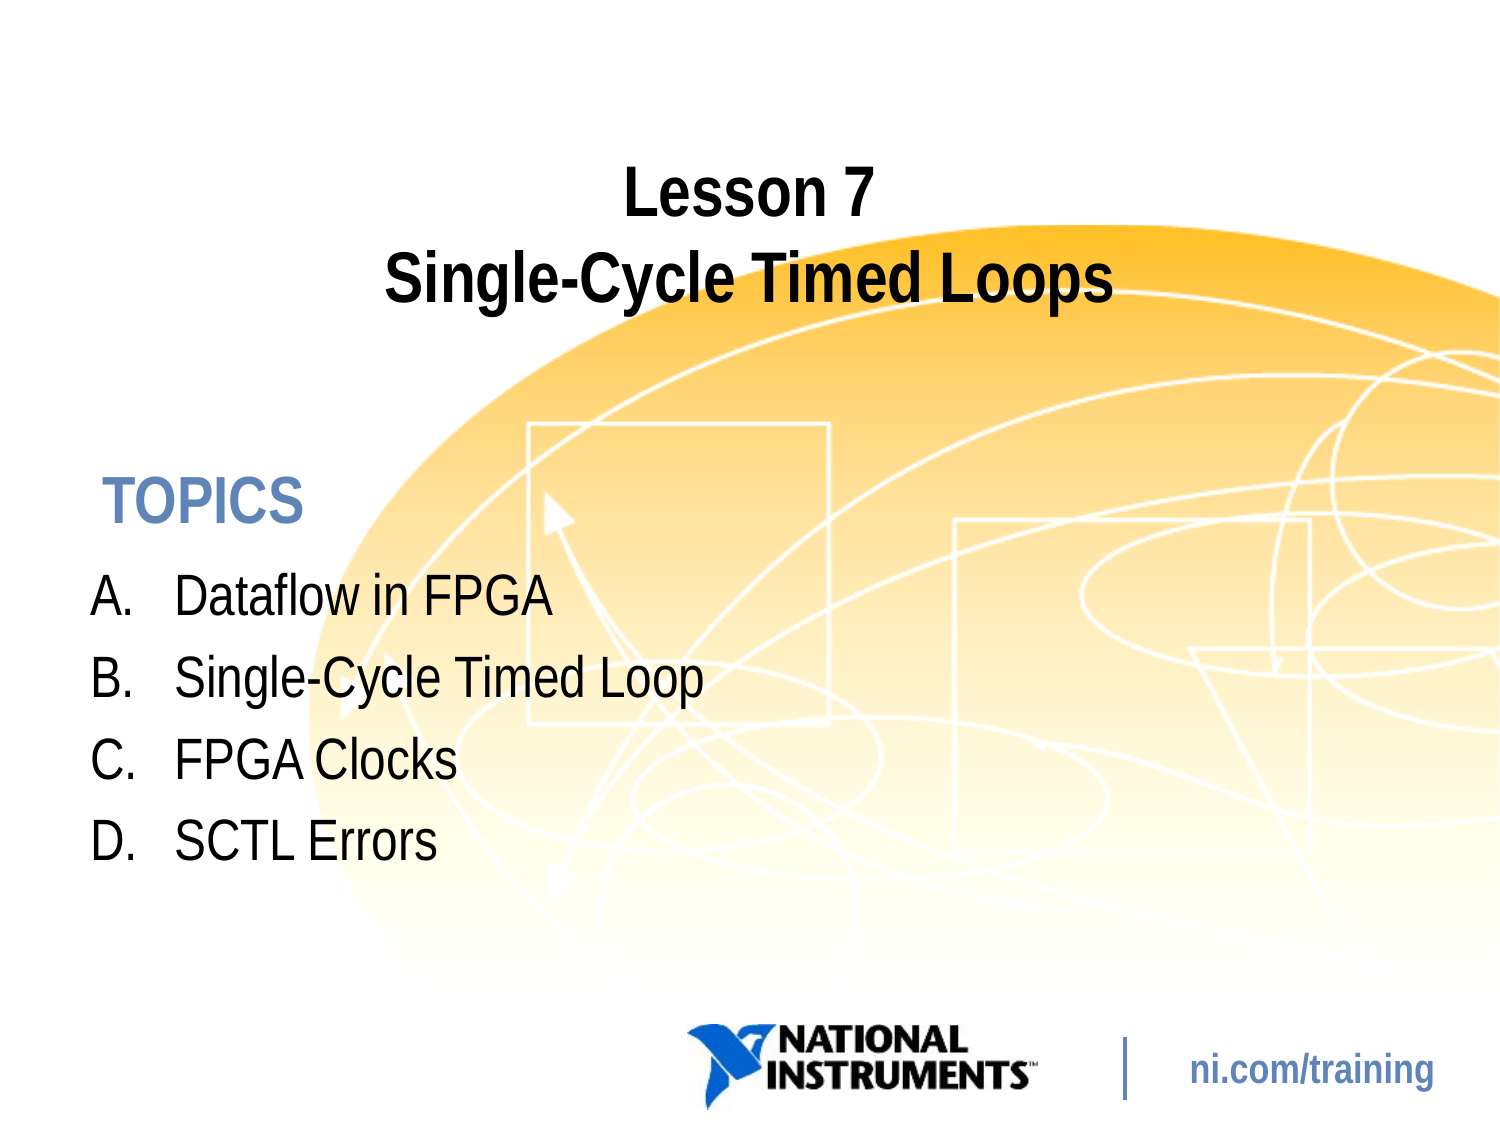

# Lesson 7 Single-Cycle Timed Loops
Dataflow in FPGA
Single-Cycle Timed Loop
FPGA Clocks
SCTL Errors